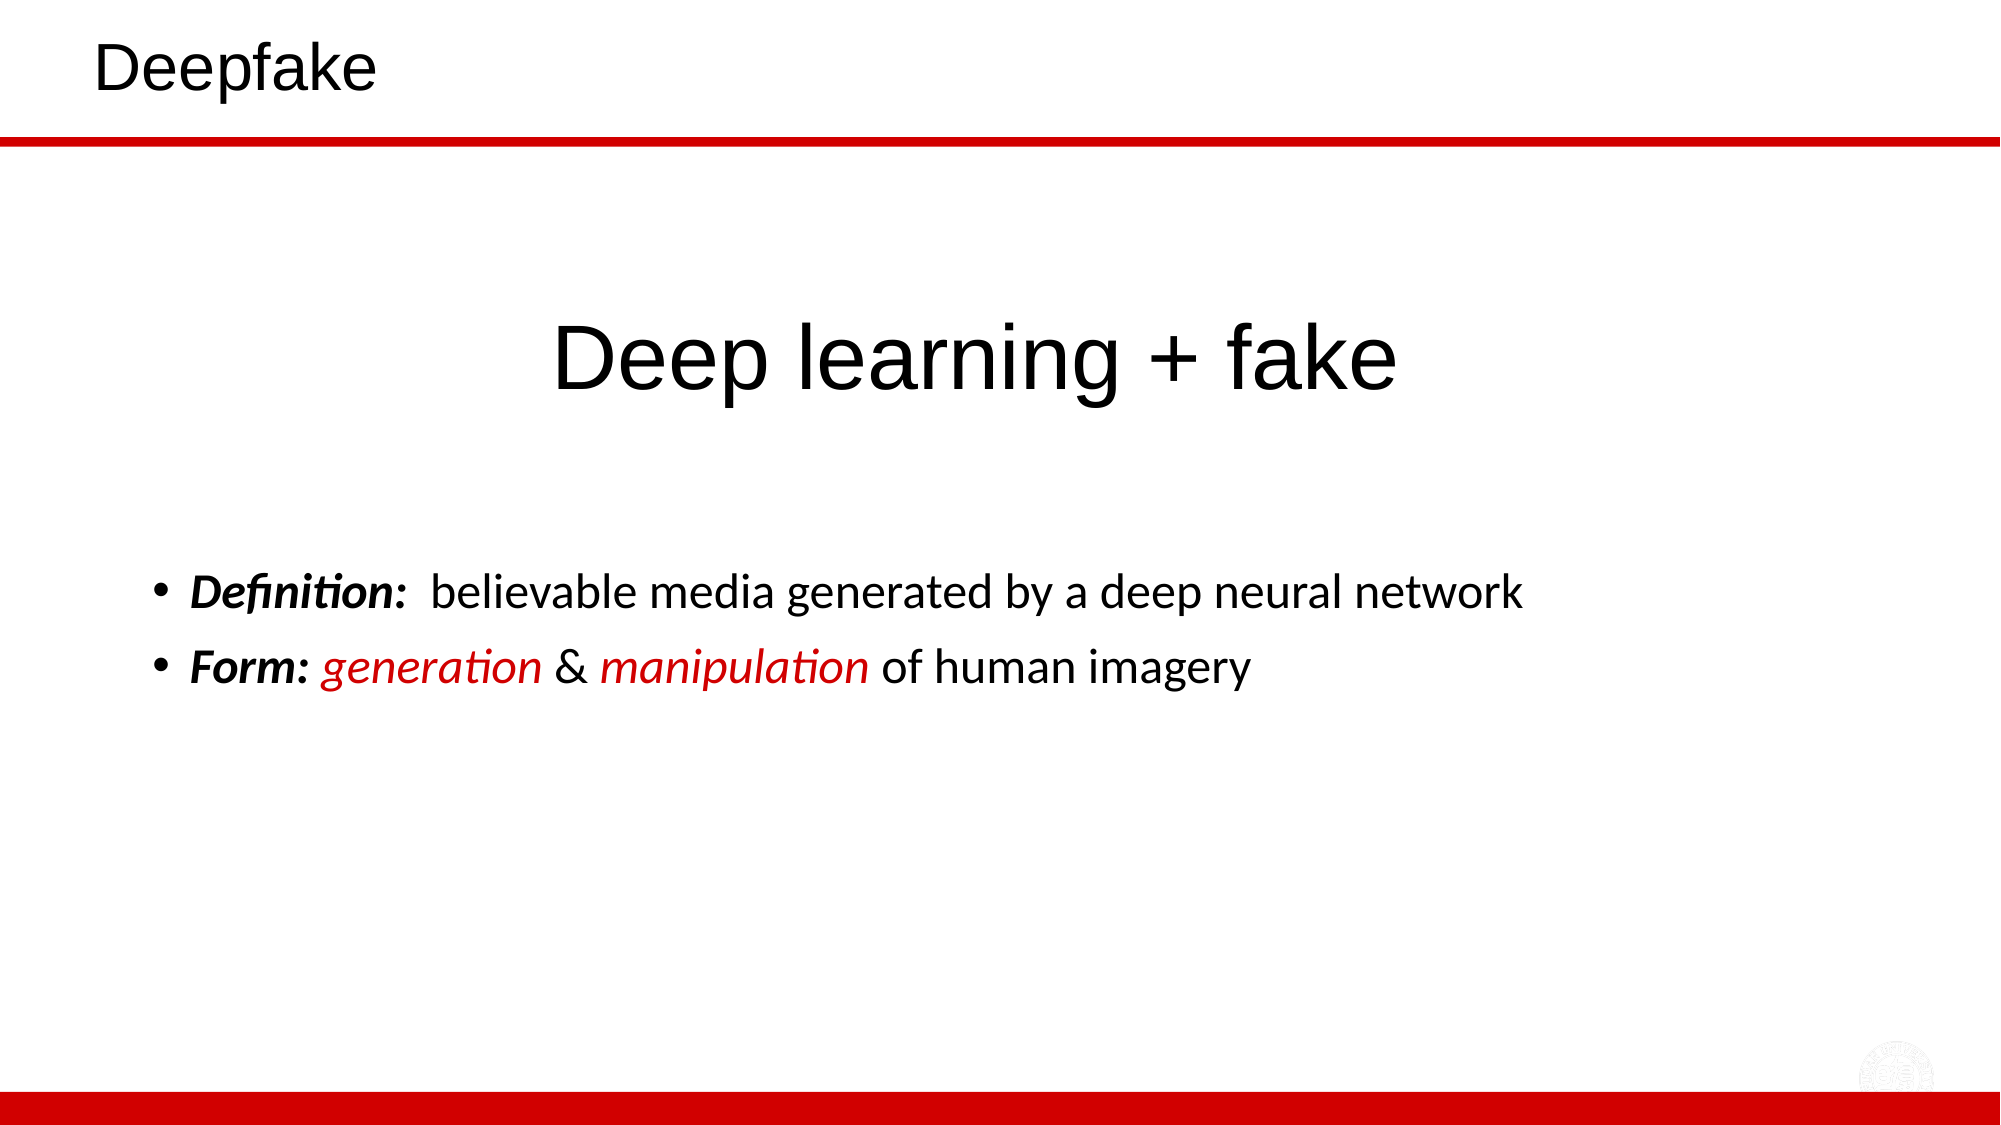

# Deepfake
Deep learning + fake
Definition:  believable media generated by a deep neural network
Form: generation & manipulation of human imagery